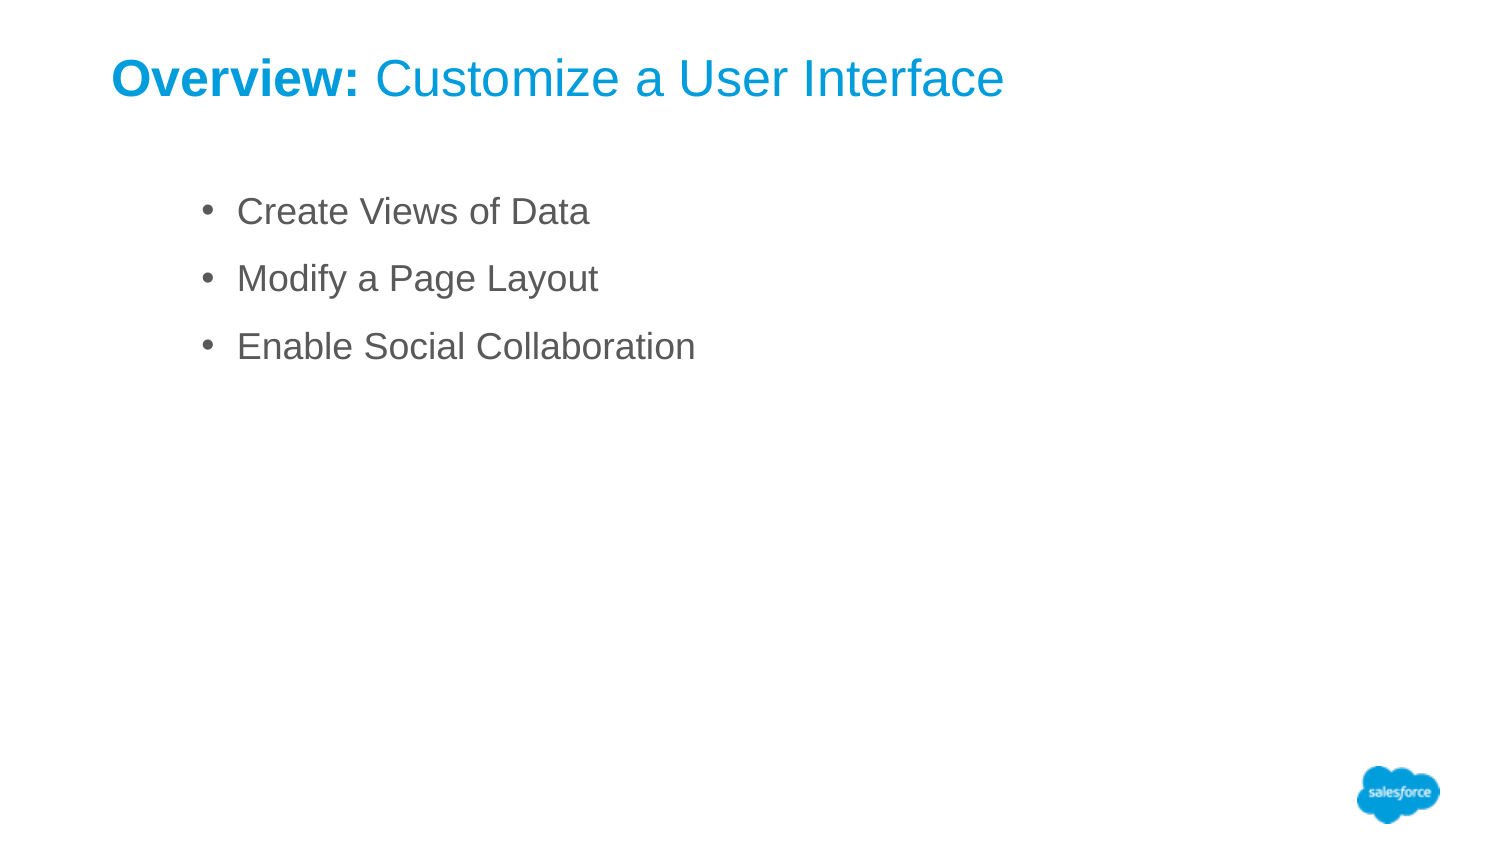

Overview: Customize a User Interface
Create Views of Data
Modify a Page Layout
Enable Social Collaboration
PAGES:  30-47        TIME: Done by 1pm